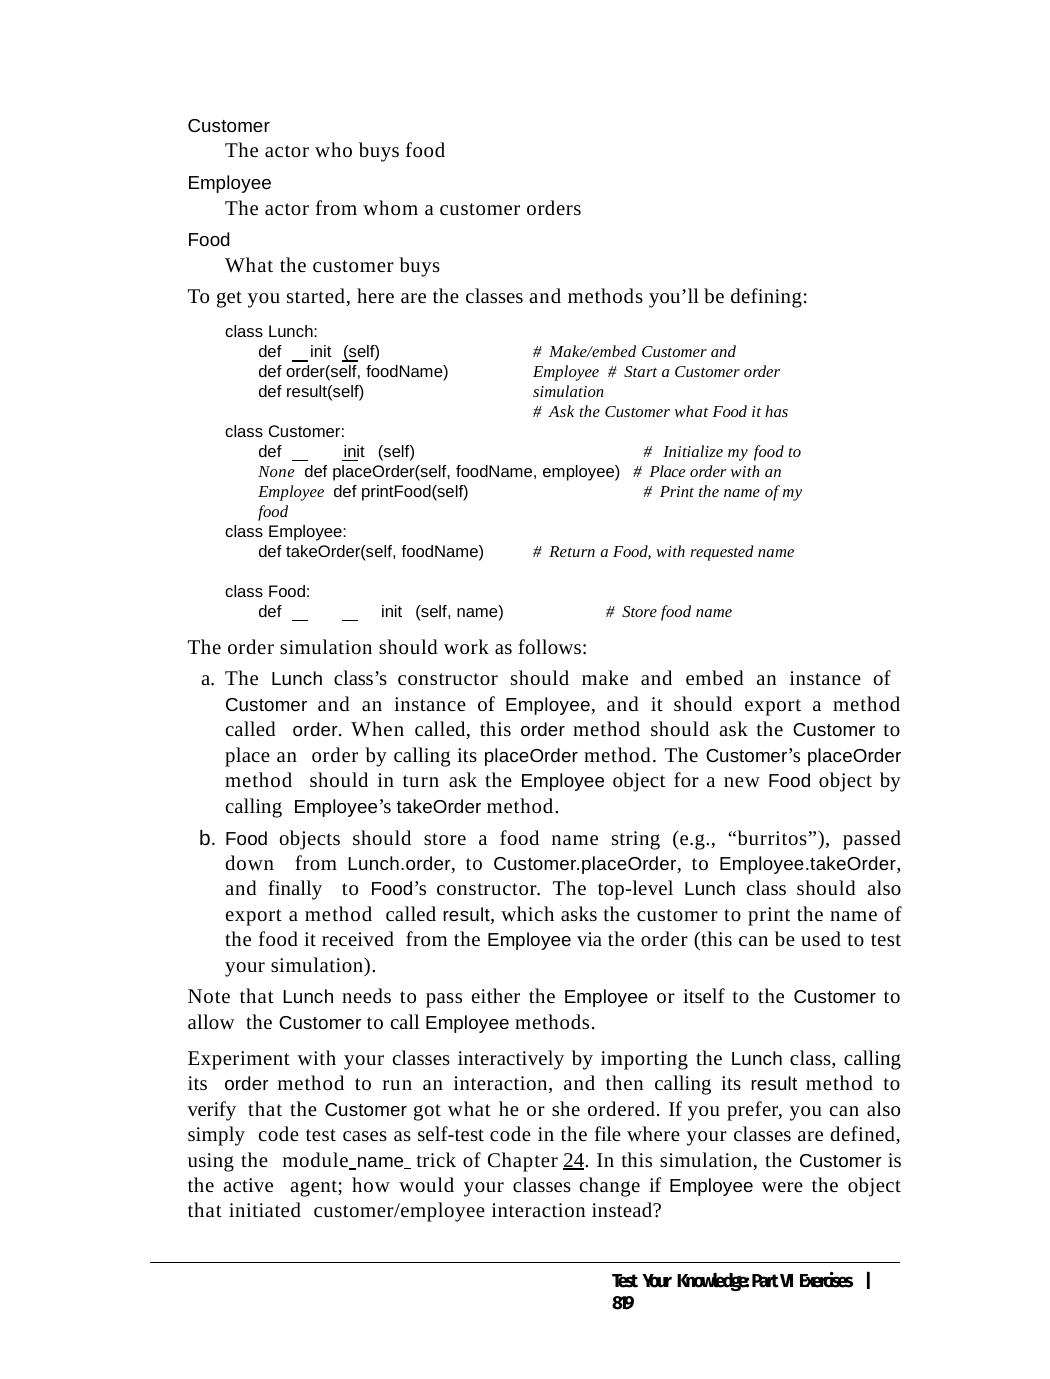

Customer
The actor who buys food
Employee
The actor from whom a customer orders
Food
What the customer buys
To get you started, here are the classes and methods you’ll be defining:
class Lunch:
def	init (self)
def order(self, foodName)  def result(self)
# Make/embed Customer and Employee  # Start a Customer order simulation
# Ask the Customer what Food it has

class Customer:
def	init (self)	# Initialize my food to None  def placeOrder(self, foodName, employee) # Place order with an Employee  def printFood(self)	# Print the name of my food

class Employee:
def takeOrder(self, foodName)
# Return a Food, with requested name
class Food:
def	init (self, name)	# Store food name
The order simulation should work as follows:
The Lunch class’s constructor should make and embed an instance of  Customer and an instance of Employee, and it should export a method called  order. When called, this order method should ask the Customer to place an  order by calling its placeOrder method. The Customer’s placeOrder method  should in turn ask the Employee object for a new Food object by calling  Employee’s takeOrder method.
Food objects should store a food name string (e.g., “burritos”), passed down  from Lunch.order, to Customer.placeOrder, to Employee.takeOrder, and finally  to Food’s constructor. The top-level Lunch class should also export a method  called result, which asks the customer to print the name of the food it received  from the Employee via the order (this can be used to test your simulation).
Note that Lunch needs to pass either the Employee or itself to the Customer to allow  the Customer to call Employee methods.
Experiment with your classes interactively by importing the Lunch class, calling its  order method to run an interaction, and then calling its result method to verify  that the Customer got what he or she ordered. If you prefer, you can also simply  code test cases as self-test code in the file where your classes are defined, using the  module name trick of Chapter 24. In this simulation, the Customer is the active  agent; how would your classes change if Employee were the object that initiated  customer/employee interaction instead?

Test Your Knowledge: Part VI Exercises | 819